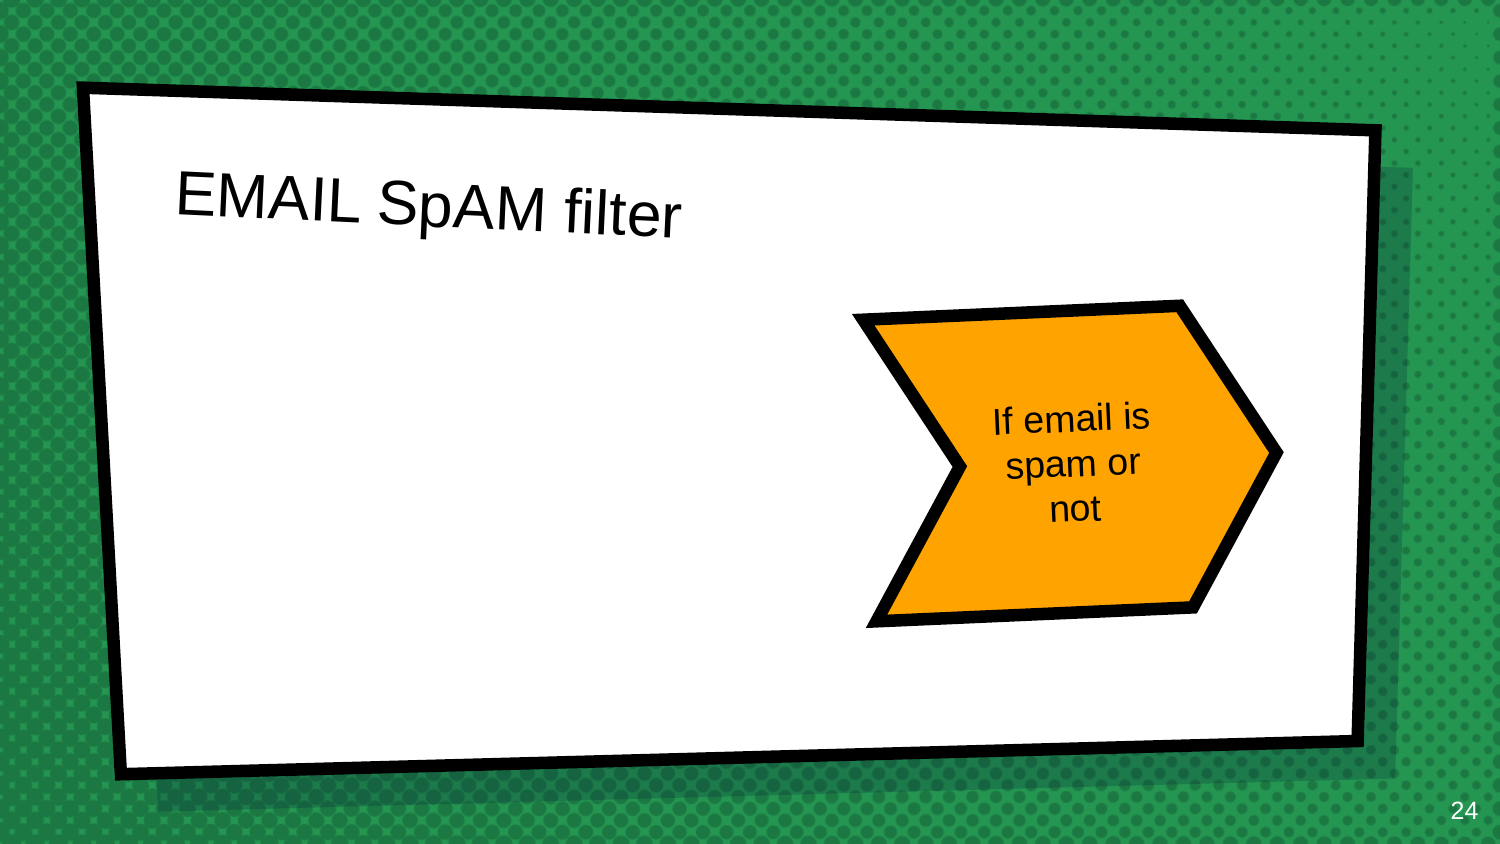

# EMAIL SpAM filter
If email is spam or not
24